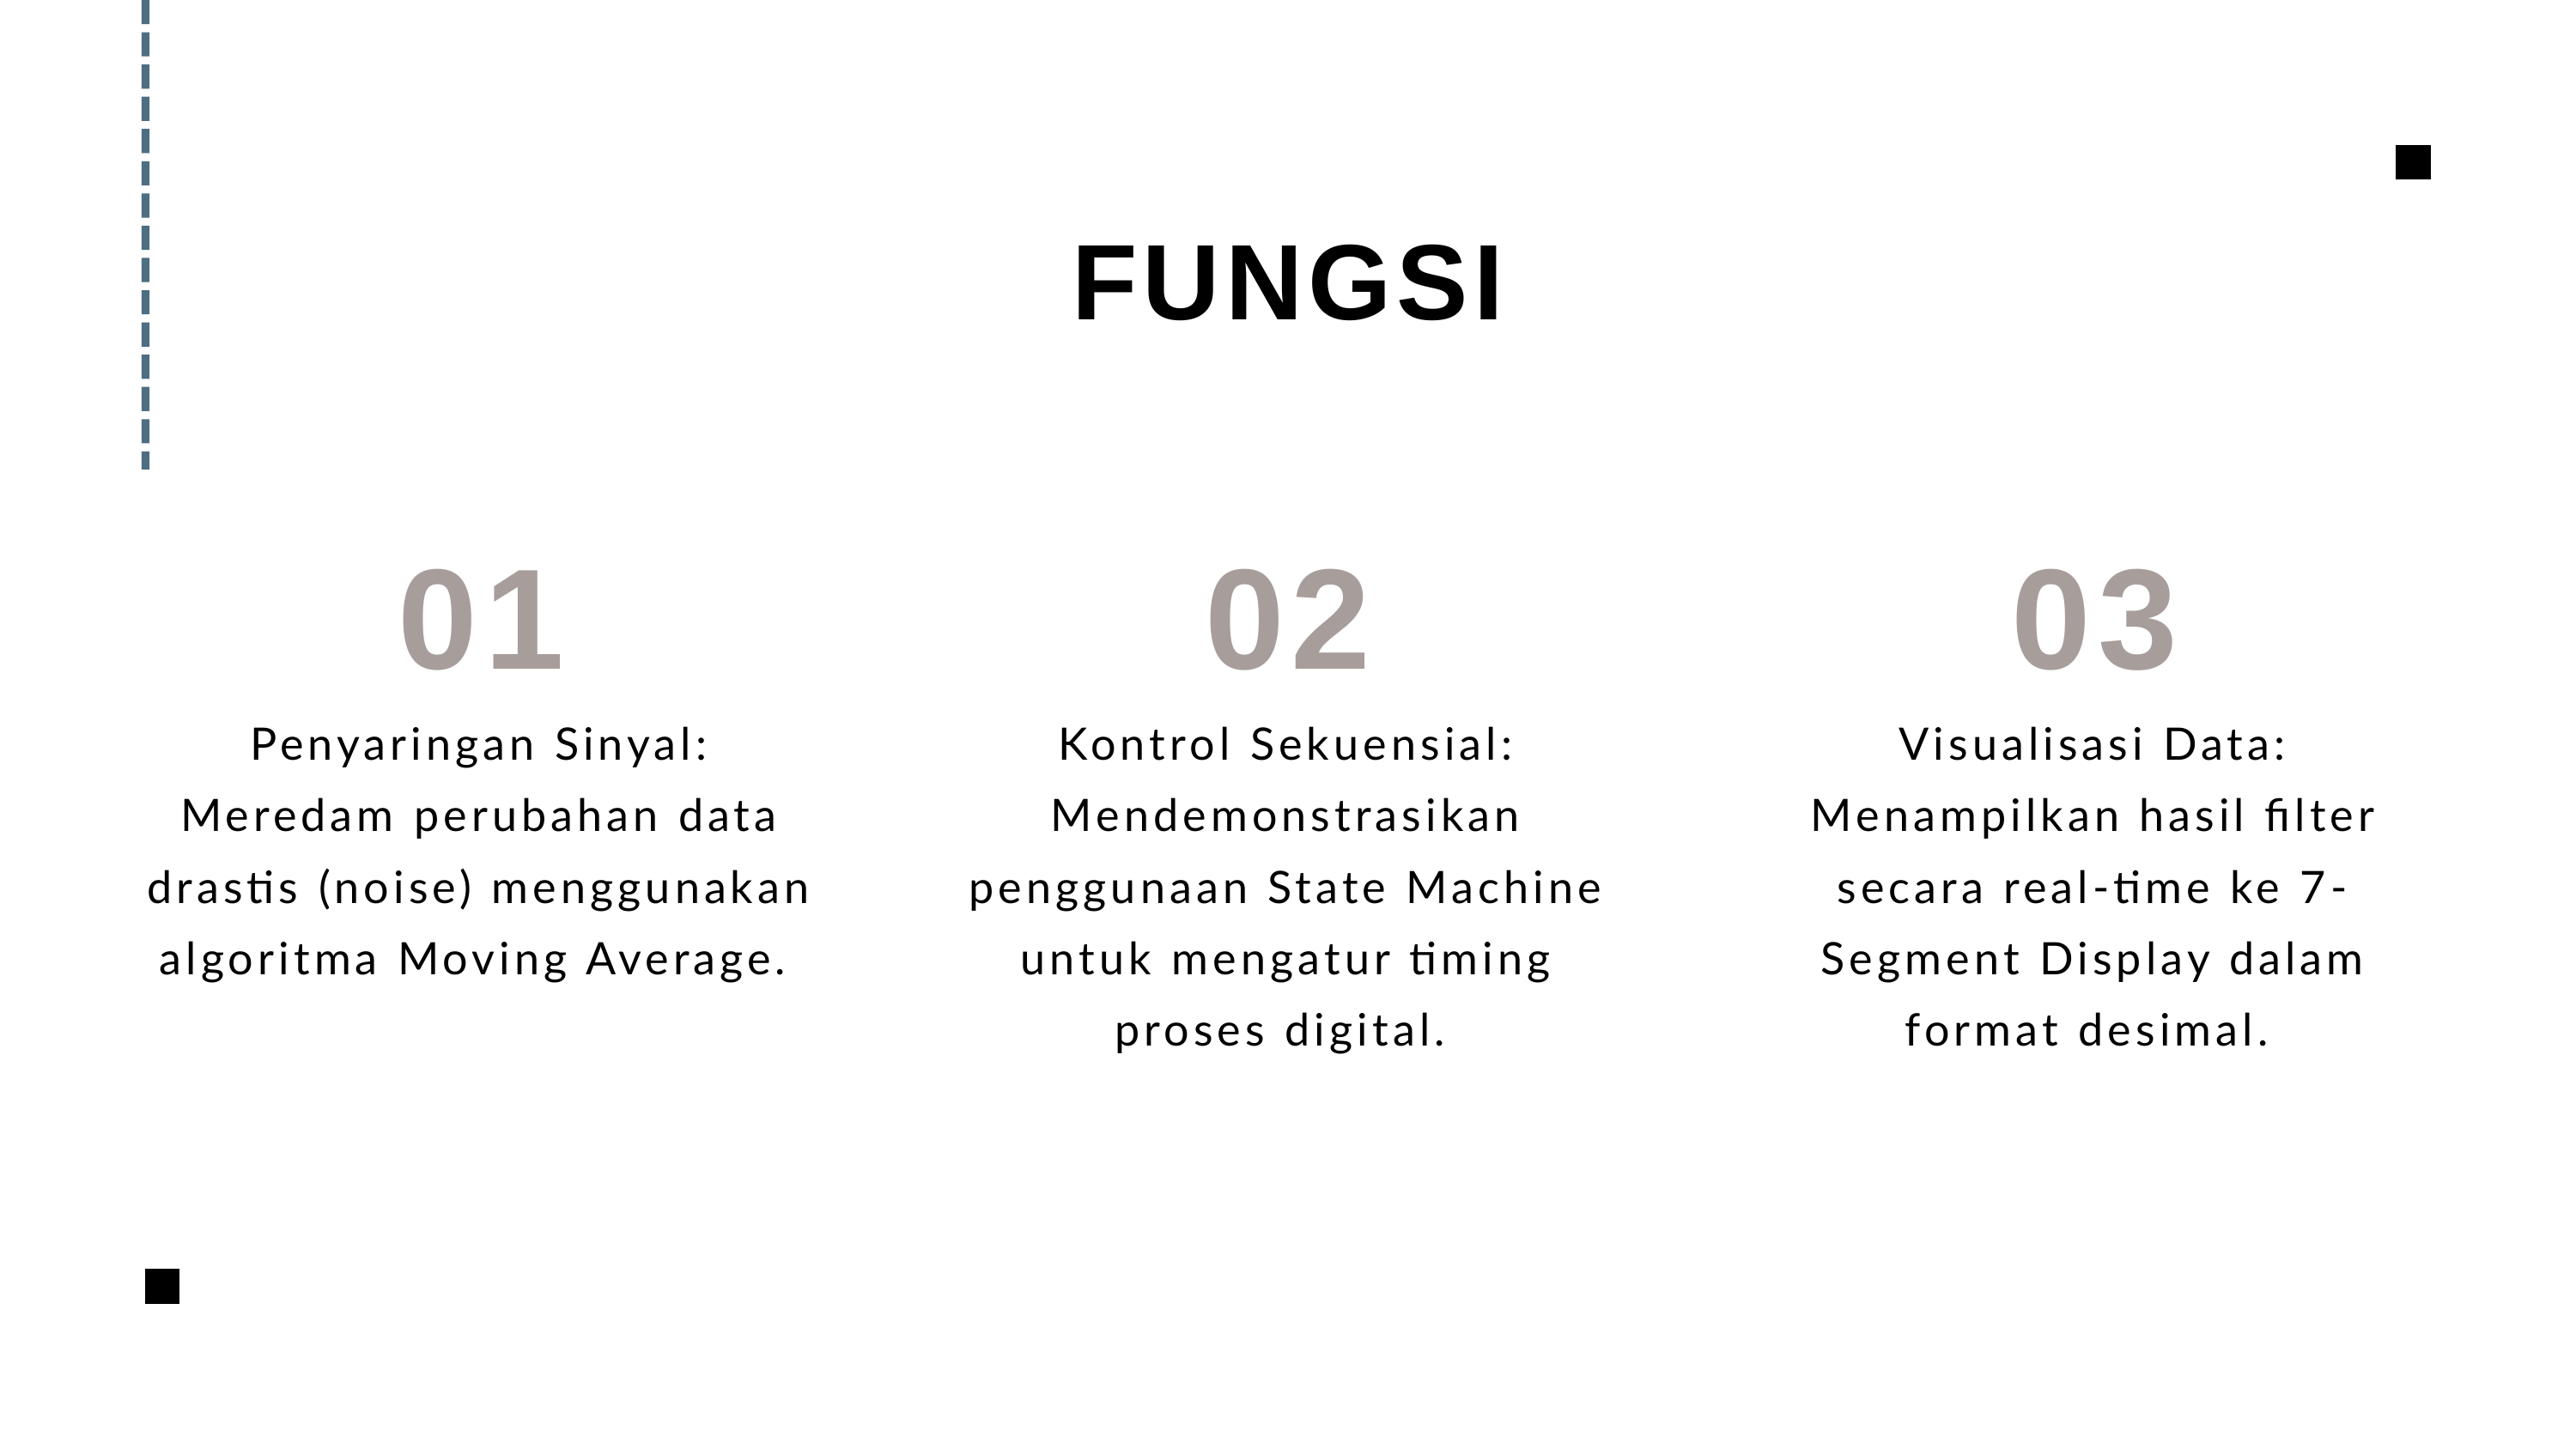

FUNGSI
01
02
03
Penyaringan Sinyal: Meredam perubahan data drastis (noise) menggunakan algoritma Moving Average.
Kontrol Sekuensial: Mendemonstrasikan penggunaan State Machine untuk mengatur timing proses digital.
Visualisasi Data: Menampilkan hasil filter secara real-time ke 7-Segment Display dalam format desimal.